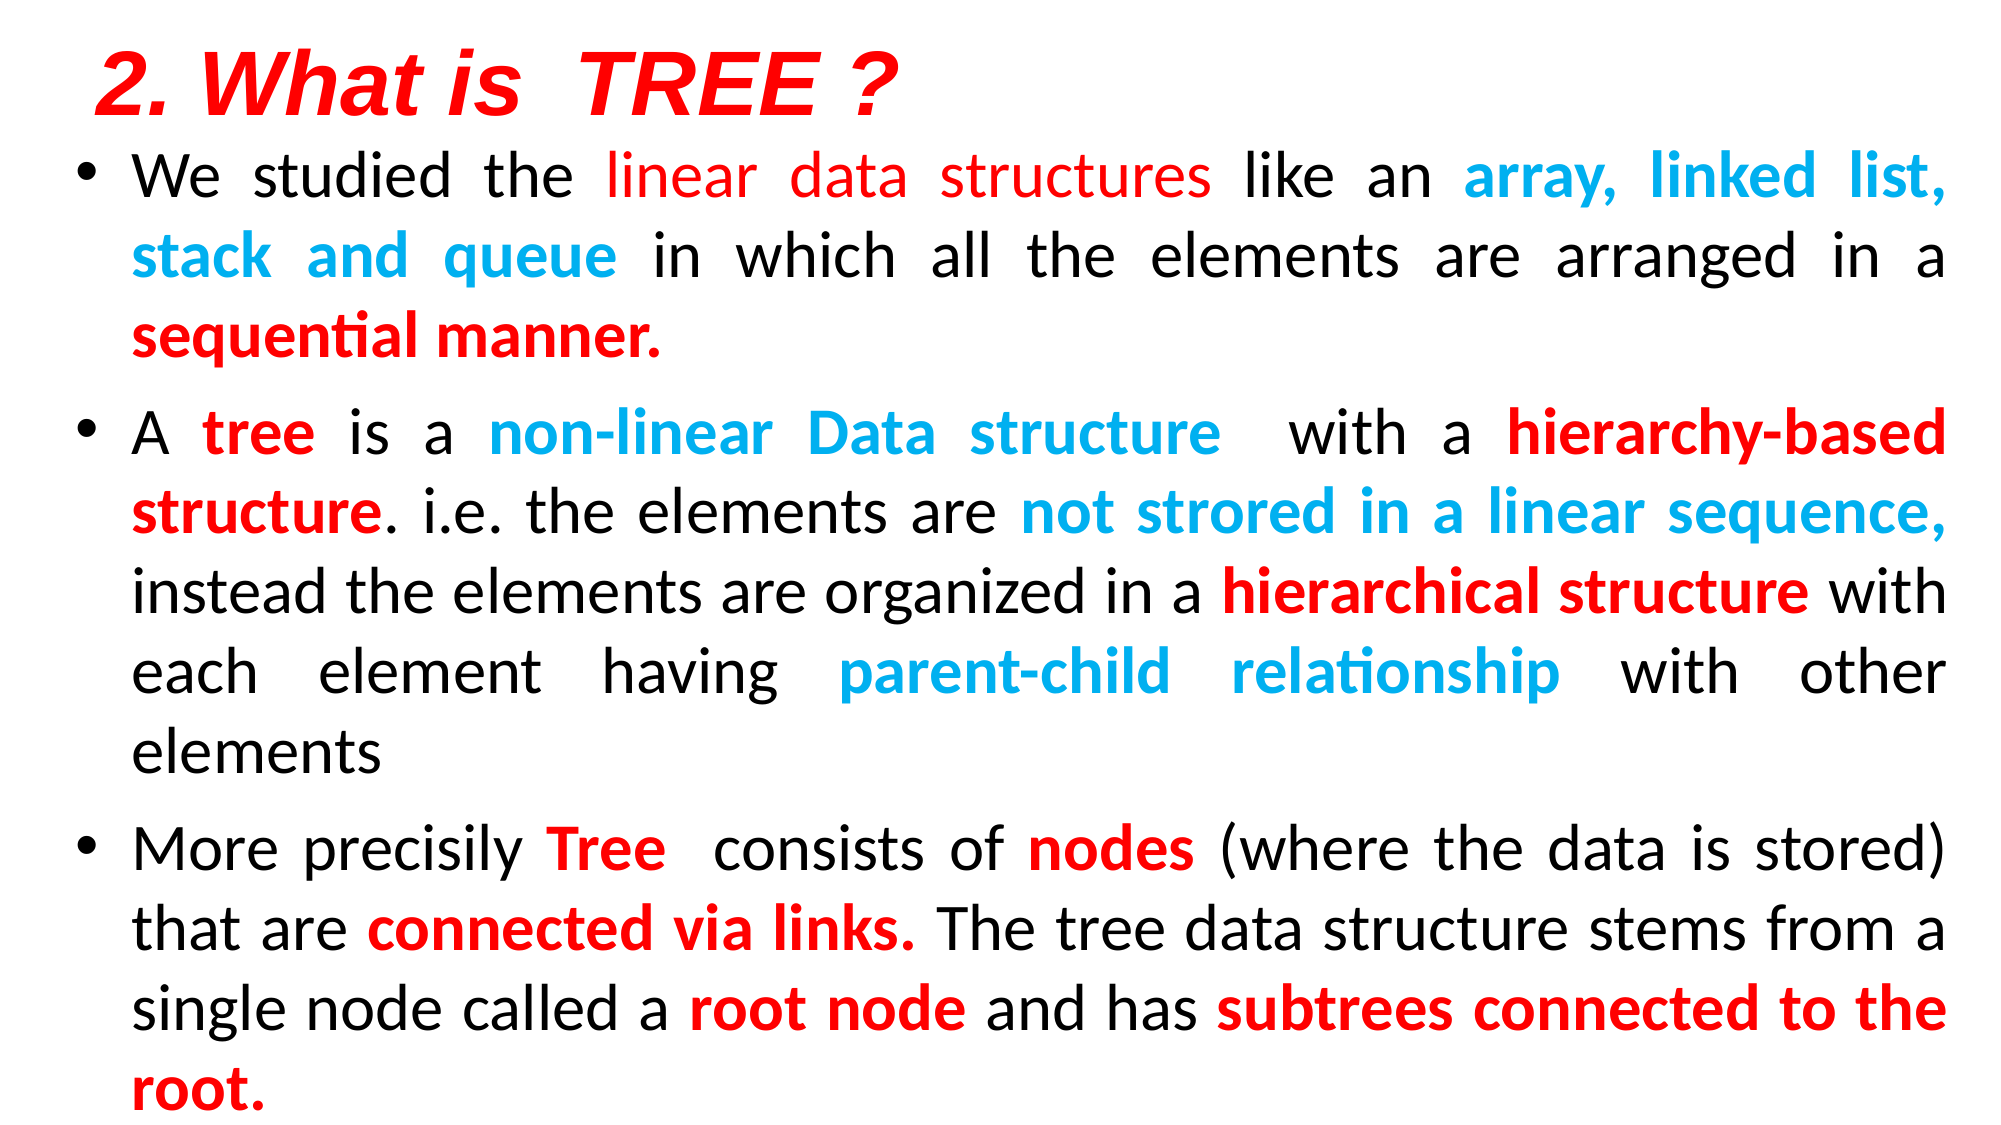

2. What is  TREE ?
We studied the linear data structures like an array, linked list, stack and queue in which all the elements are arranged in a sequential manner.
A tree is a non-linear Data structure  with a hierarchy-based structure. i.e. the elements are not strored in a linear sequence, instead the elements are organized in a hierarchical structure with each element having parent-child relationship with other elements
More precisily Tree  consists of nodes (where the data is stored) that are connected via links. The tree data structure stems from a single node called a root node and has subtrees connected to the root.